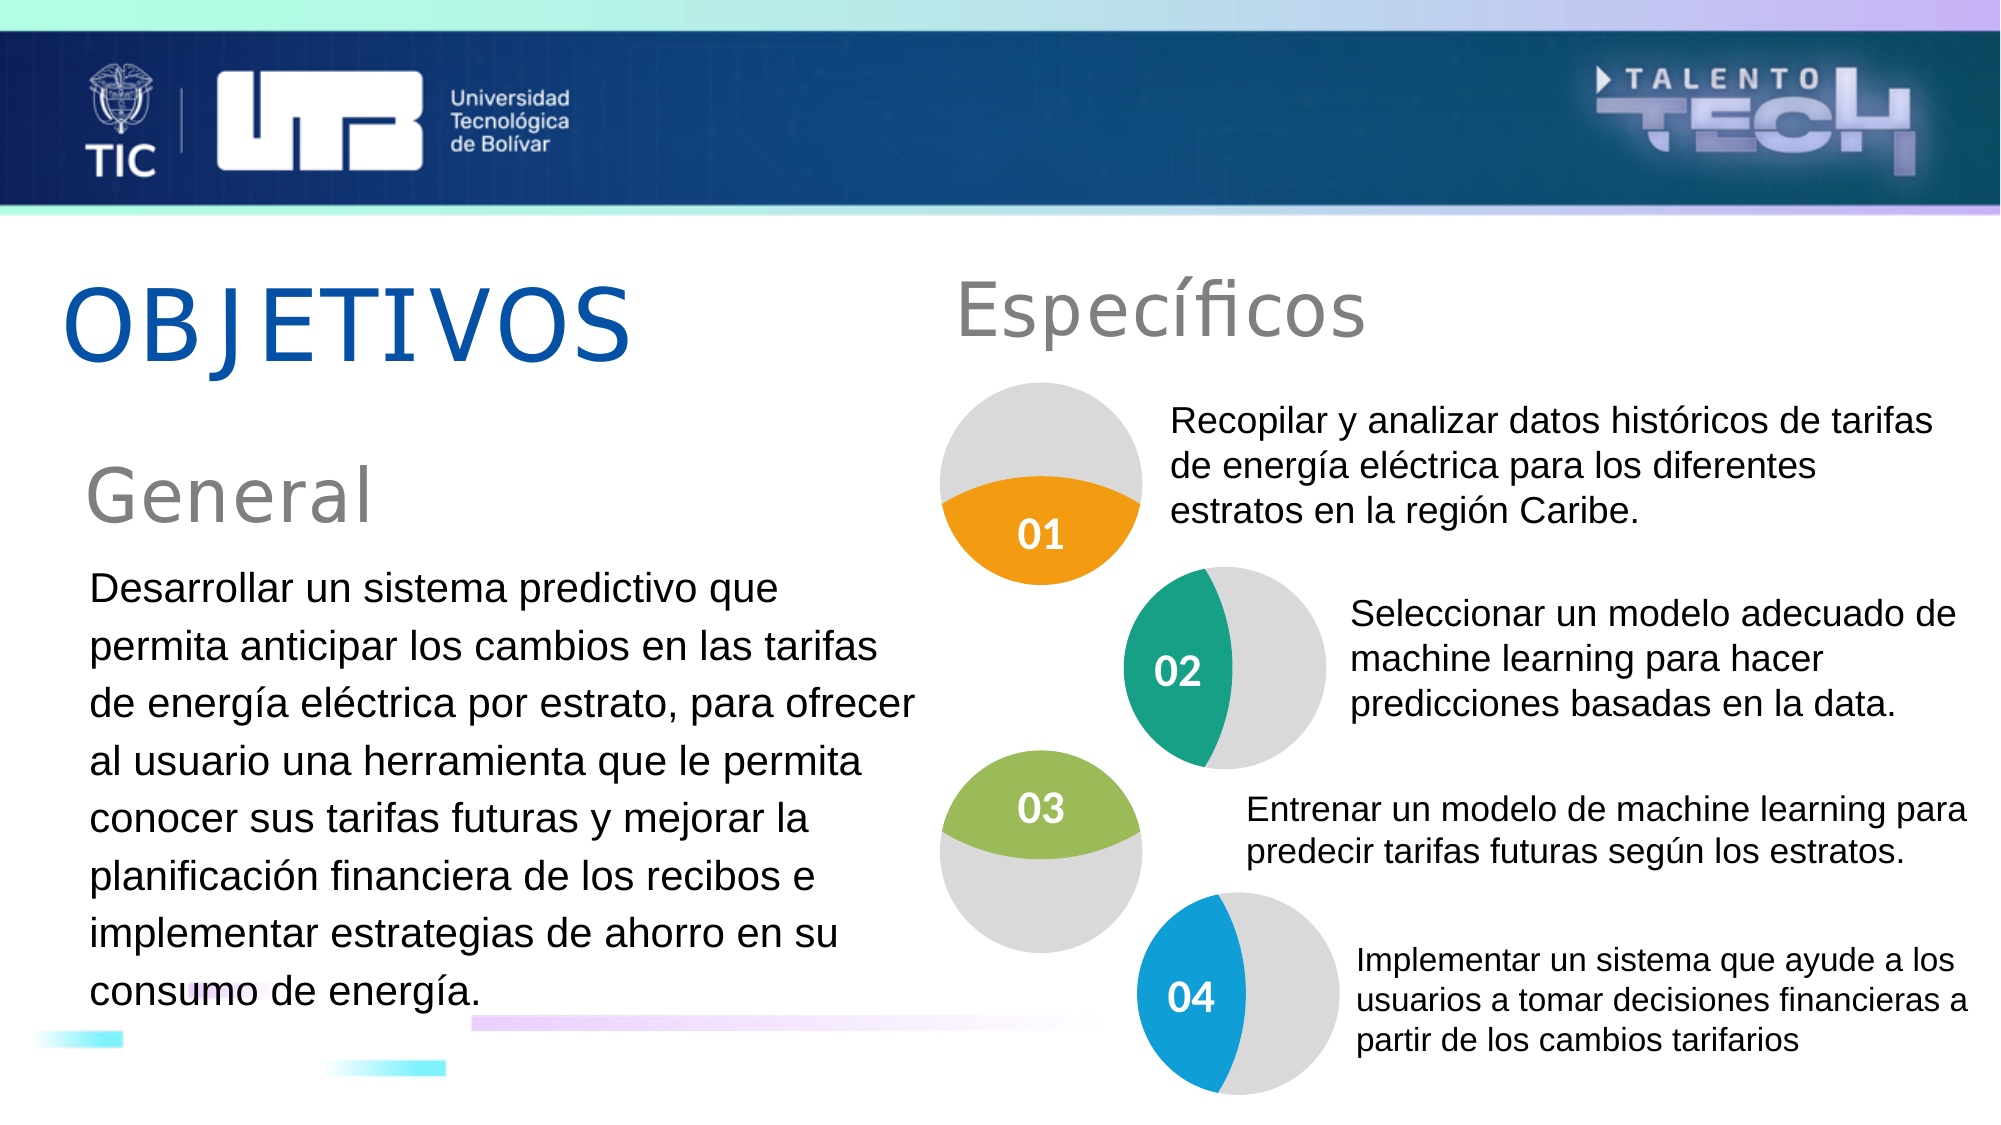

Específicos
OBJETIVOS

Recopilar y analizar datos históricos de tarifas de energía eléctrica para los diferentes estratos en la región Caribe.
General
01
Desarrollar un sistema predictivo que permita anticipar los cambios en las tarifas de energía eléctrica por estrato, para ofrecer al usuario una herramienta que le permita conocer sus tarifas futuras y mejorar la planificación financiera de los recibos e implementar estrategias de ahorro en su consumo de energía.

02
Seleccionar un modelo adecuado de machine learning para hacer predicciones basadas en la data.

03
Entrenar un modelo de machine learning para predecir tarifas futuras según los estratos.

04
Implementar un sistema que ayude a los usuarios a tomar decisiones financieras a partir de los cambios tarifarios